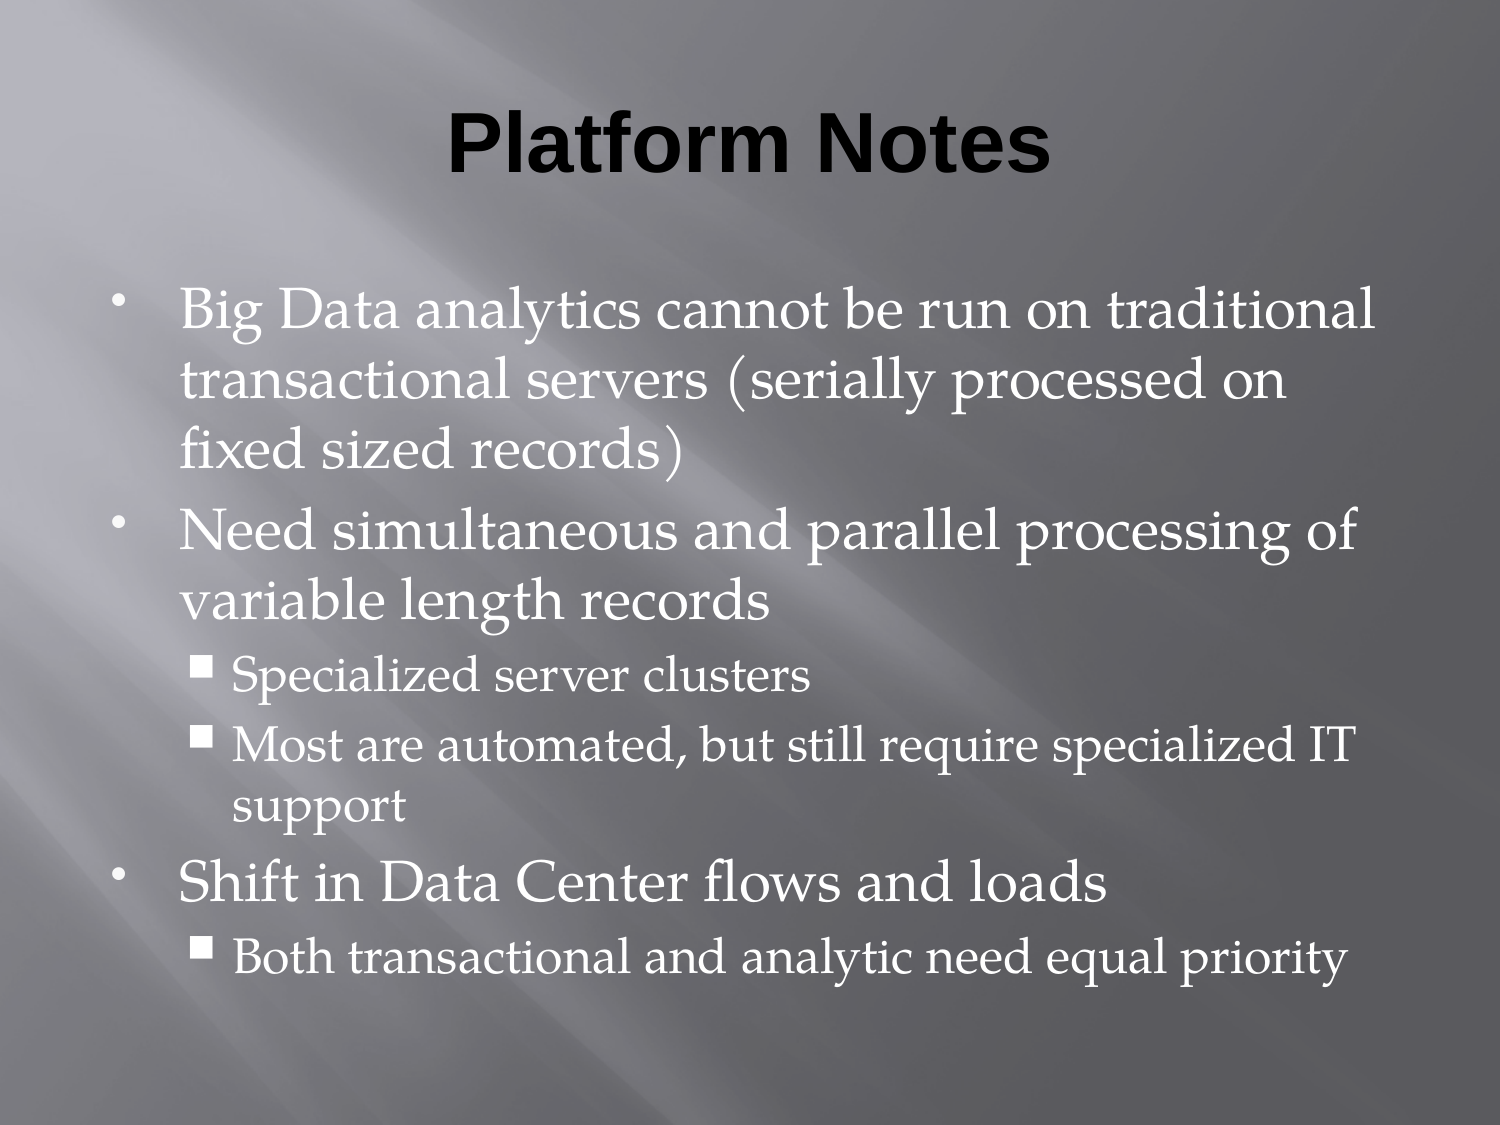

# Platform Notes
Big Data analytics cannot be run on traditional transactional servers (serially processed on fixed sized records)
Need simultaneous and parallel processing of variable length records
Specialized server clusters
Most are automated, but still require specialized IT support
Shift in Data Center flows and loads
Both transactional and analytic need equal priority